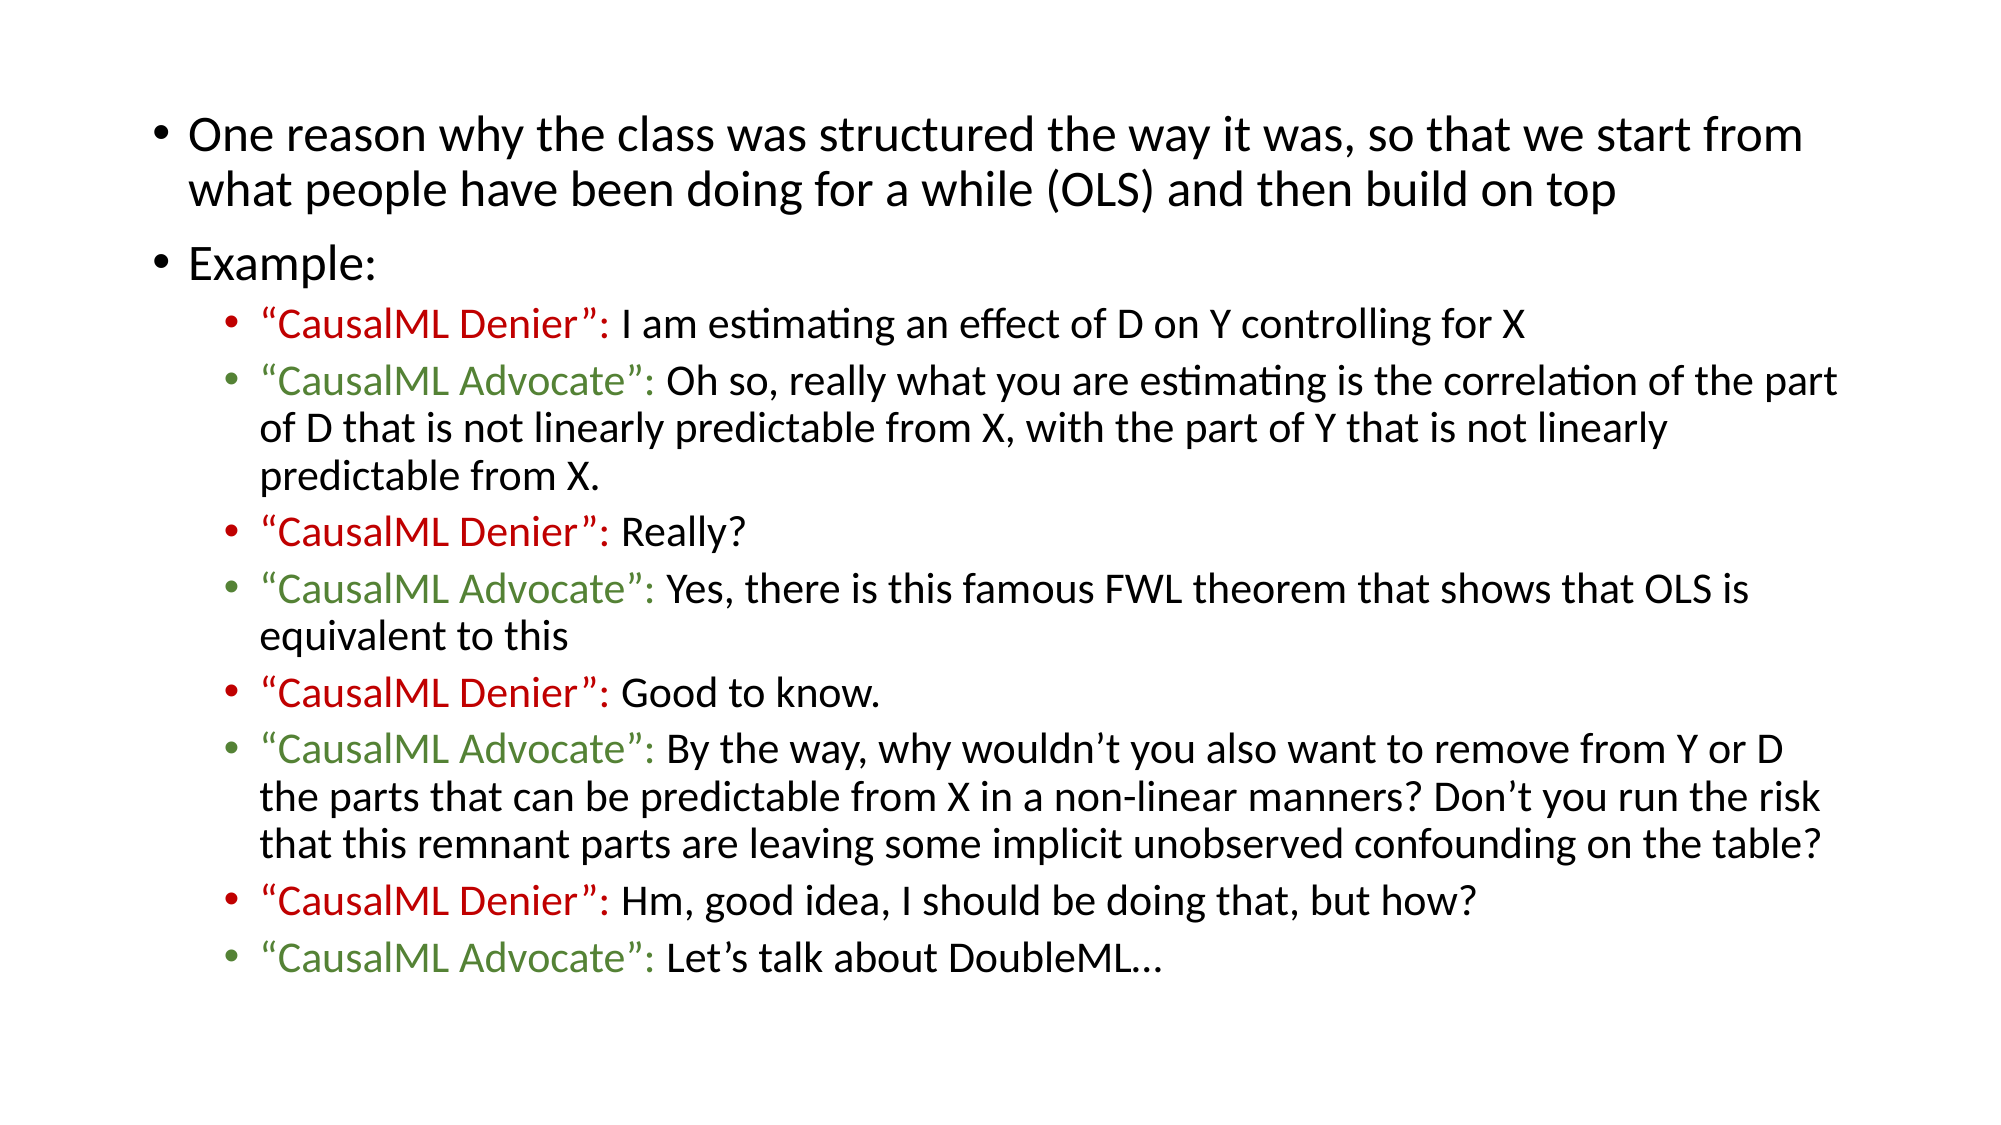

One reason why the class was structured the way it was, so that we start from what people have been doing for a while (OLS) and then build on top
Example:
“CausalML Denier”: I am estimating an effect of D on Y controlling for X
“CausalML Advocate”: Oh so, really what you are estimating is the correlation of the part of D that is not linearly predictable from X, with the part of Y that is not linearly predictable from X.
“CausalML Denier”: Really?
“CausalML Advocate”: Yes, there is this famous FWL theorem that shows that OLS is equivalent to this
“CausalML Denier”: Good to know.
“CausalML Advocate”: By the way, why wouldn’t you also want to remove from Y or D the parts that can be predictable from X in a non-linear manners? Don’t you run the risk that this remnant parts are leaving some implicit unobserved confounding on the table?
“CausalML Denier”: Hm, good idea, I should be doing that, but how?
“CausalML Advocate”: Let’s talk about DoubleML…